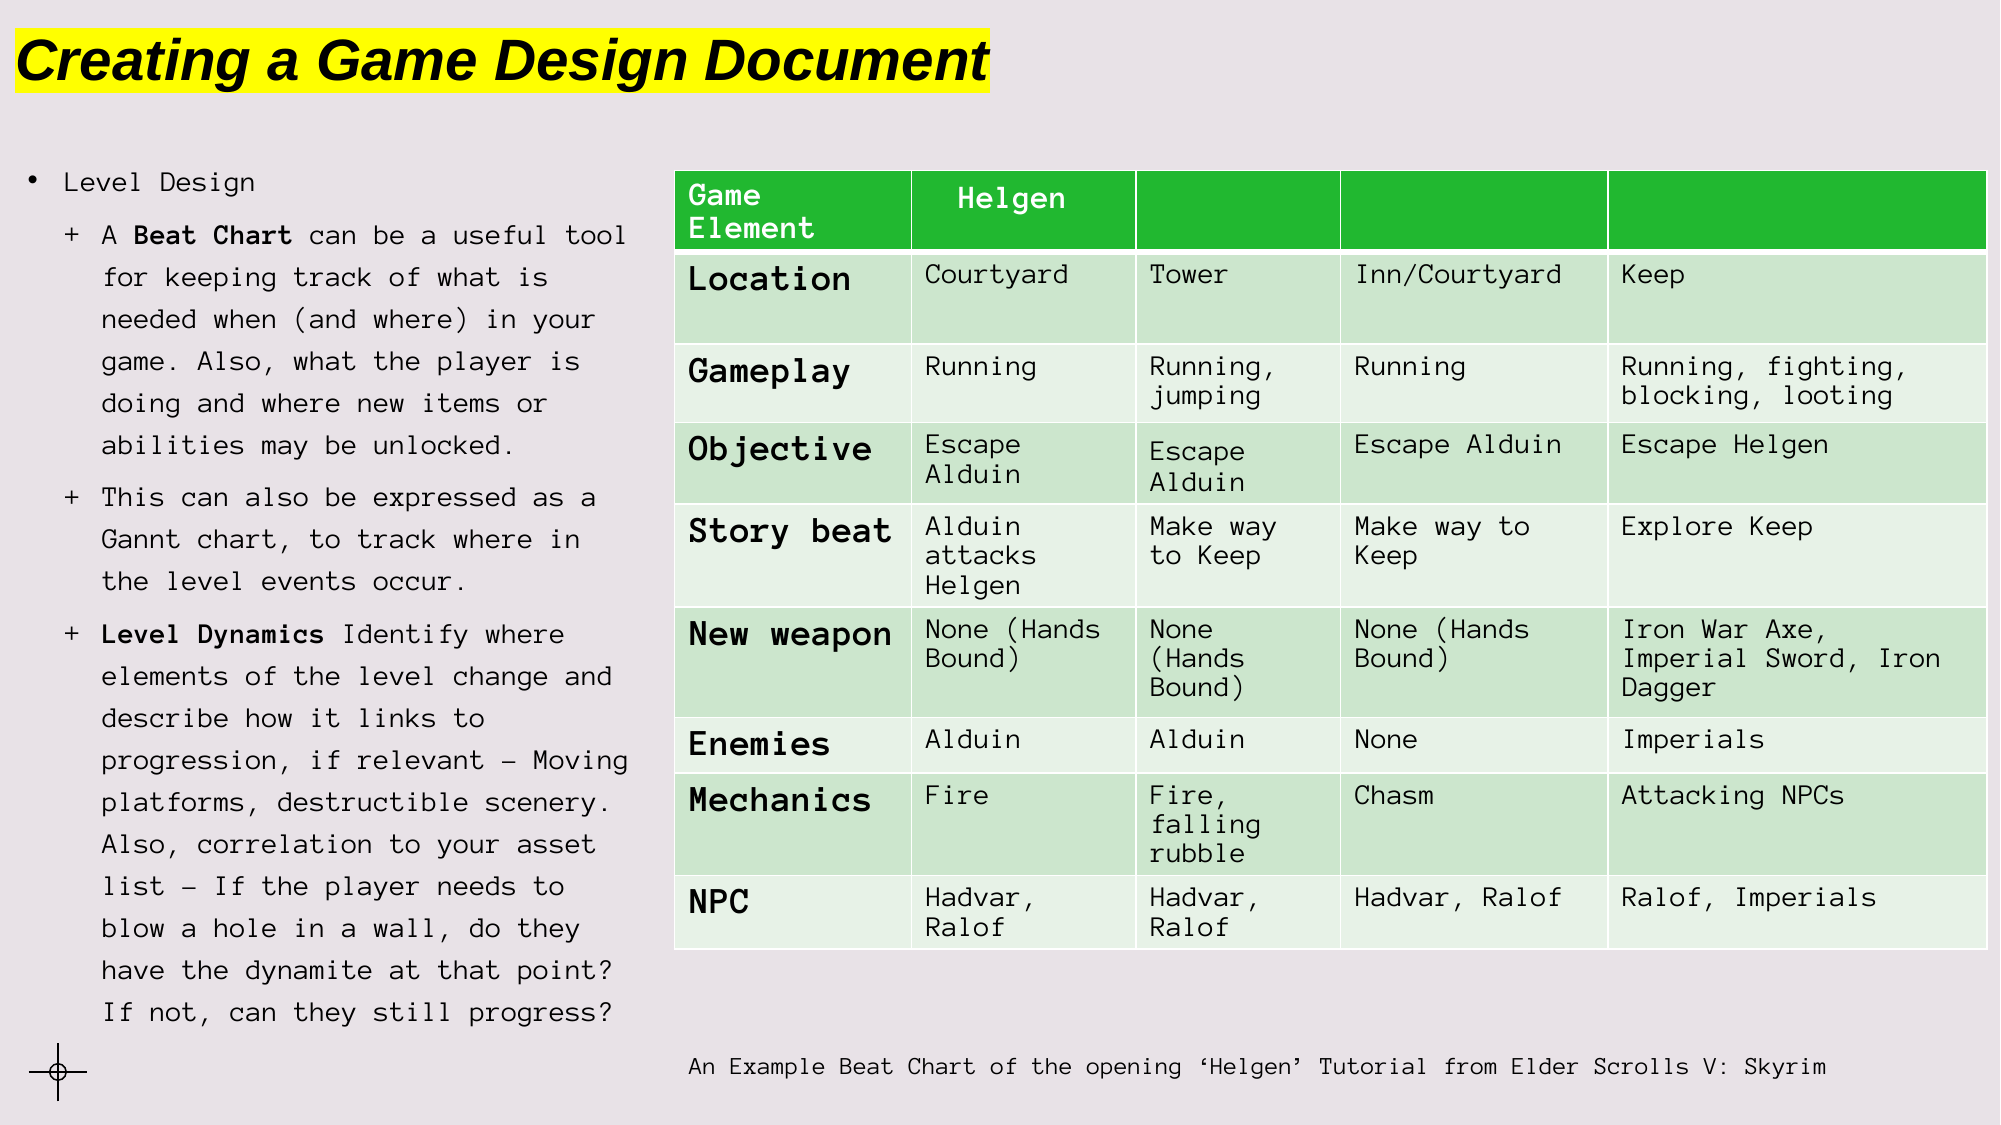

# Creating a Game Design Document
Level Design
A Beat Chart can be a useful tool for keeping track of what is needed when (and where) in your game. Also, what the player is doing and where new items or abilities may be unlocked.
This can also be expressed as a Gannt chart, to track where in the level events occur.
Level Dynamics Identify where elements of the level change and describe how it links to progression, if relevant – Moving platforms, destructible scenery. Also, correlation to your asset list – If the player needs to blow a hole in a wall, do they have the dynamite at that point? If not, can they still progress?

| Game Element | Helgen |  |  |  |
| --- | --- | --- | --- | --- |
| Location | Courtyard | Tower | Inn/Courtyard | Keep |
| Gameplay | Running | Running, jumping | Running | Running, fighting, blocking, looting |
| Objective | Escape Alduin | Escape Alduin | Escape Alduin | Escape Helgen |
| Story beat | Alduin attacks Helgen | Make way to Keep | Make way to Keep | Explore Keep |
| New weapon | None (Hands Bound) | None (Hands Bound) | None (Hands Bound) | Iron War Axe, Imperial Sword, Iron Dagger |
| Enemies | Alduin | Alduin | None | Imperials |
| Mechanics | Fire | Fire, falling rubble | Chasm | Attacking NPCs |
| NPC | Hadvar, Ralof | Hadvar, Ralof | Hadvar, Ralof | Ralof, Imperials |
An Example Beat Chart of the opening ‘Helgen’ Tutorial from Elder Scrolls V: Skyrim